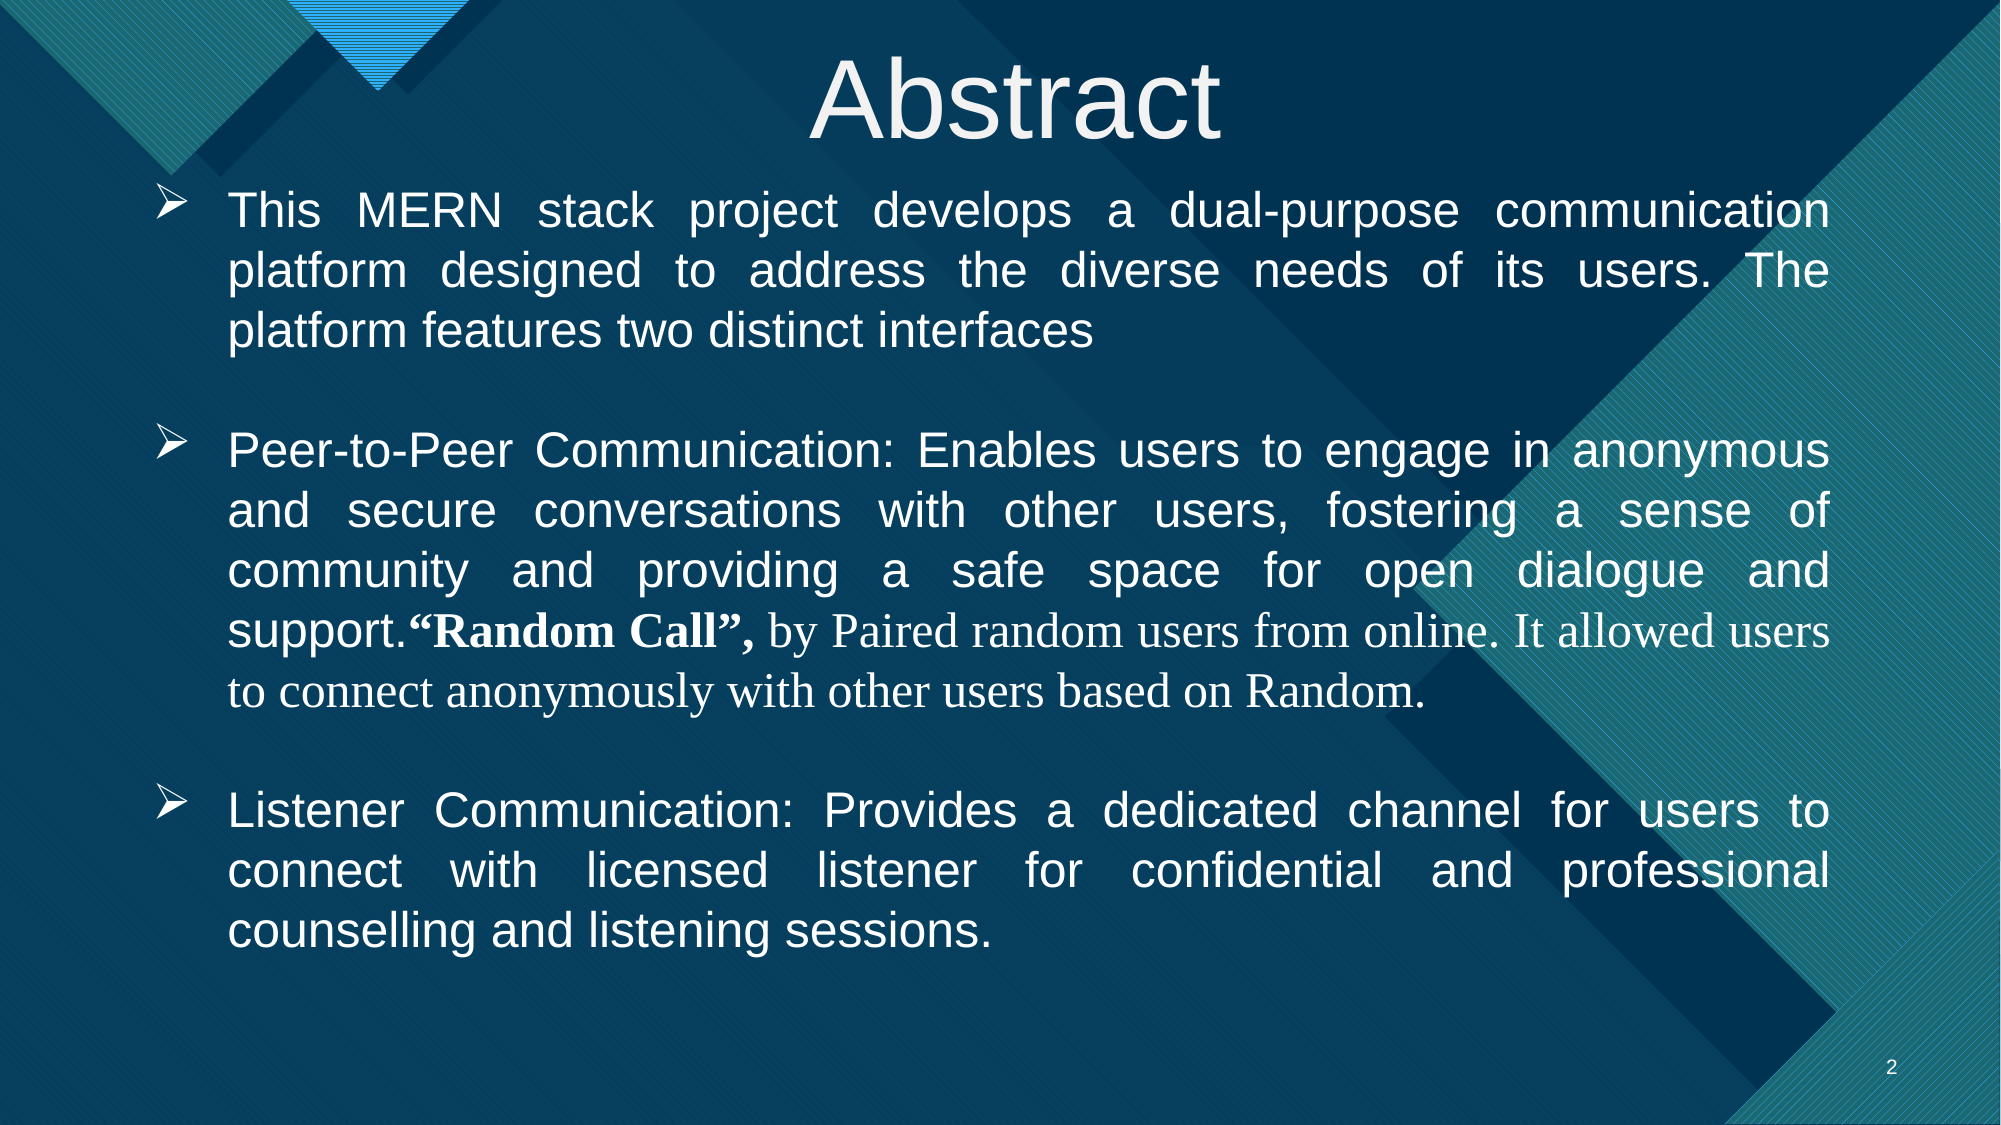

Abstract
This MERN stack project develops a dual-purpose communication platform designed to address the diverse needs of its users. The platform features two distinct interfaces

Peer-to-Peer Communication: Enables users to engage in anonymous and secure conversations with other users, fostering a sense of community and providing a safe space for open dialogue and support.“Random Call”, by Paired random users from online. It allowed users to connect anonymously with other users based on Random.

Listener Communication: Provides a dedicated channel for users to connect with licensed listener for confidential and professional counselling and listening sessions.

2